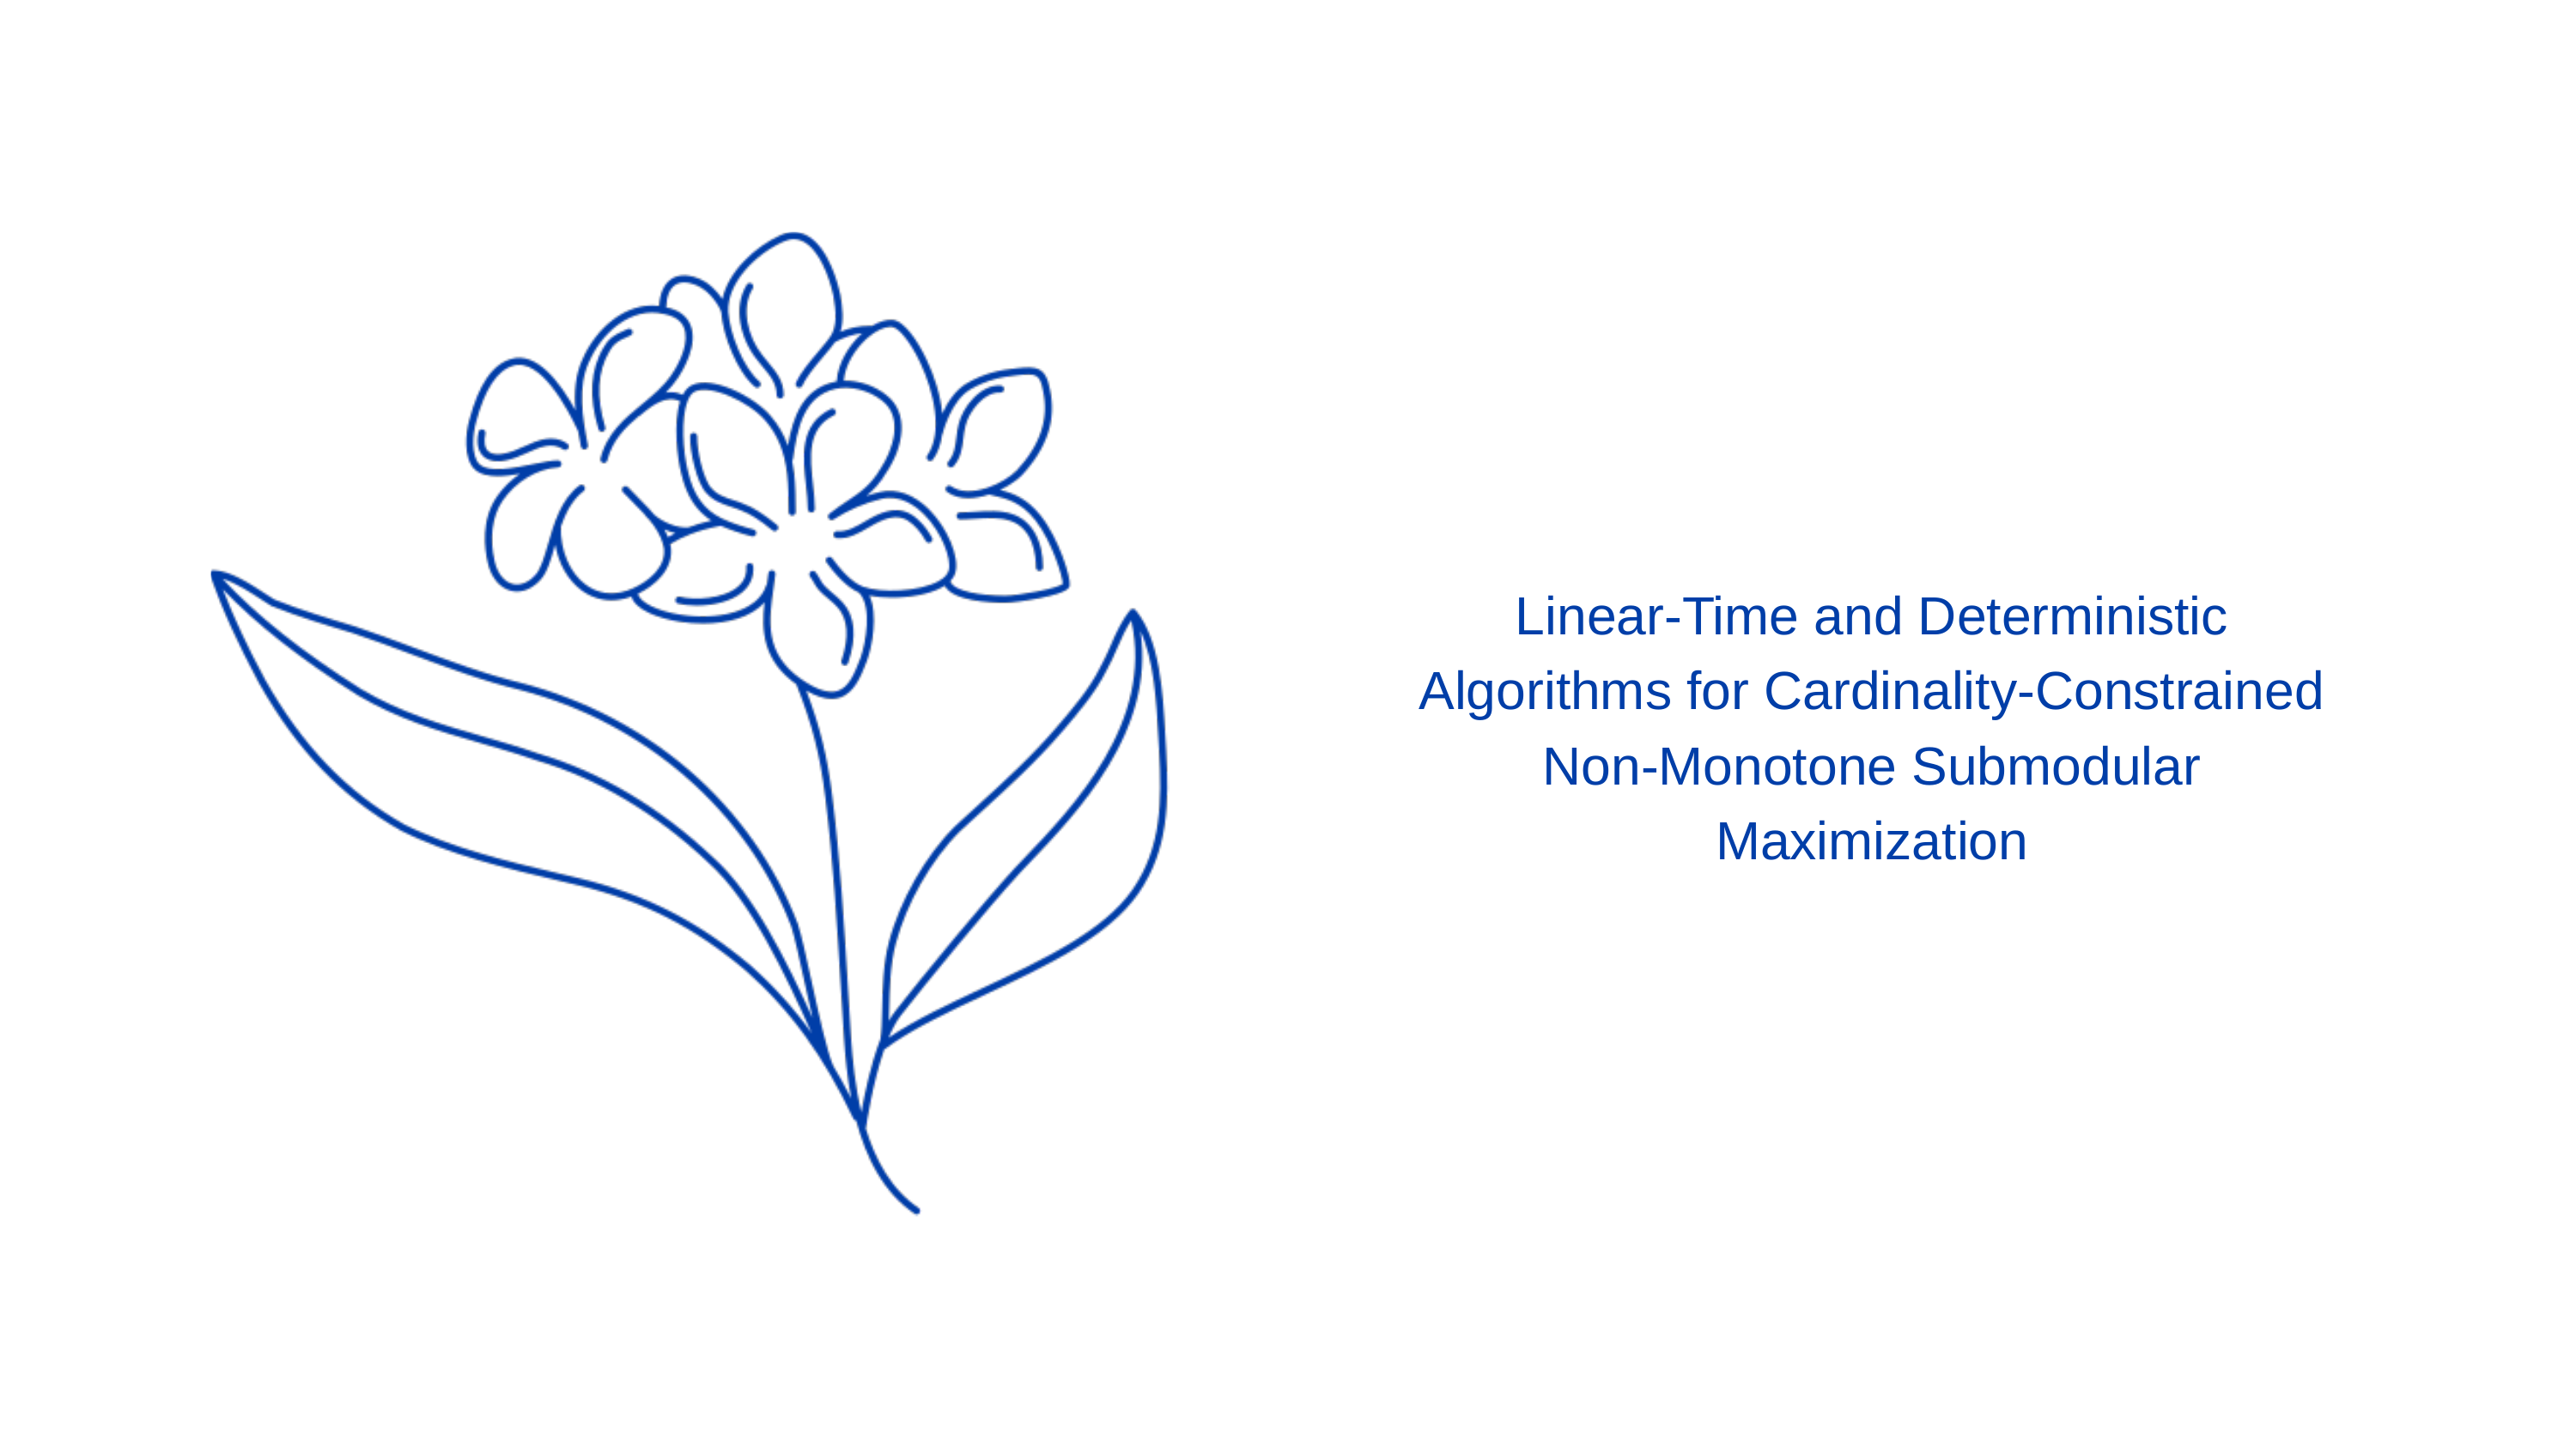

Linear-Time and Deterministic Algorithms for Cardinality-Constrained Non-Monotone Submodular Maximization